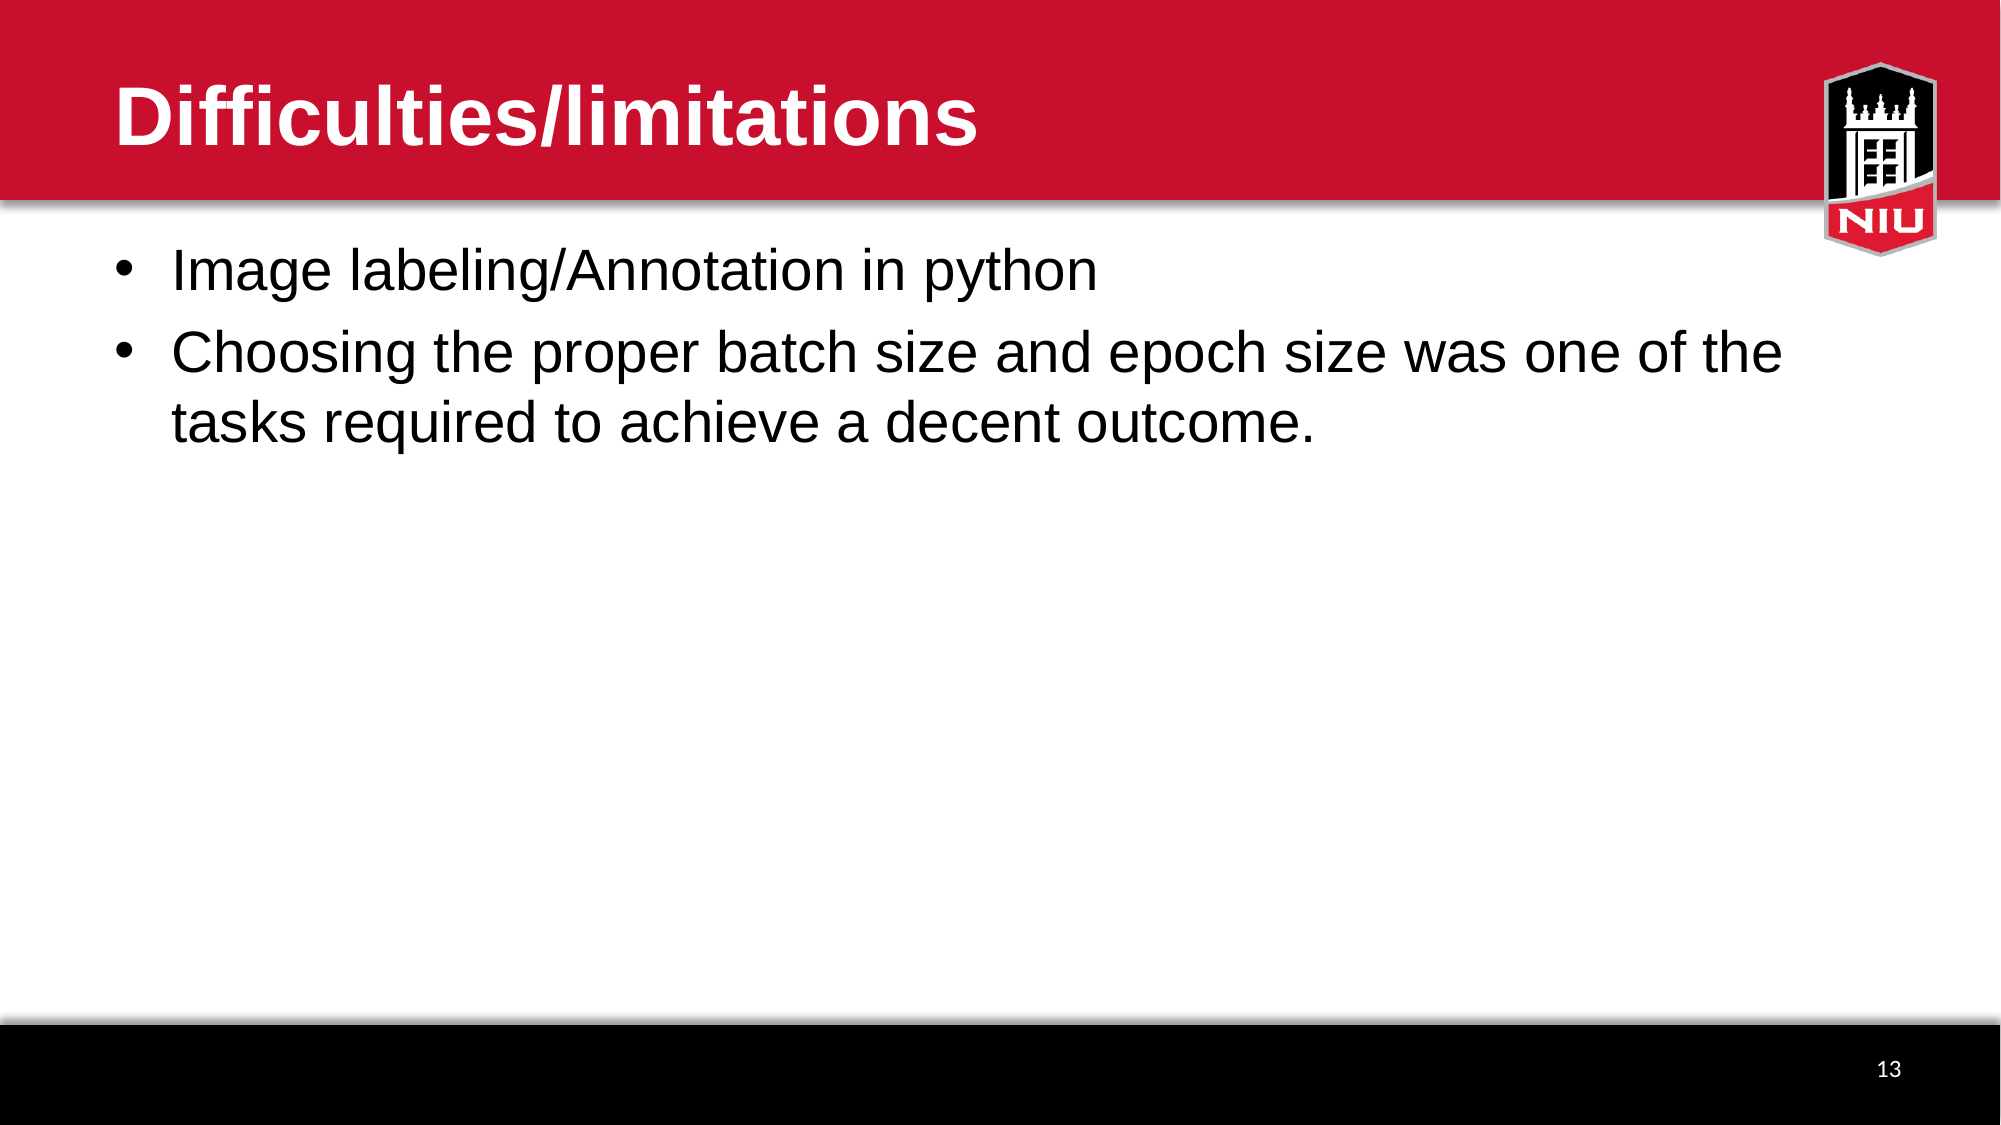

# Difficulties/limitations
Image labeling/Annotation in python
Choosing the proper batch size and epoch size was one of the tasks required to achieve a decent outcome.
13